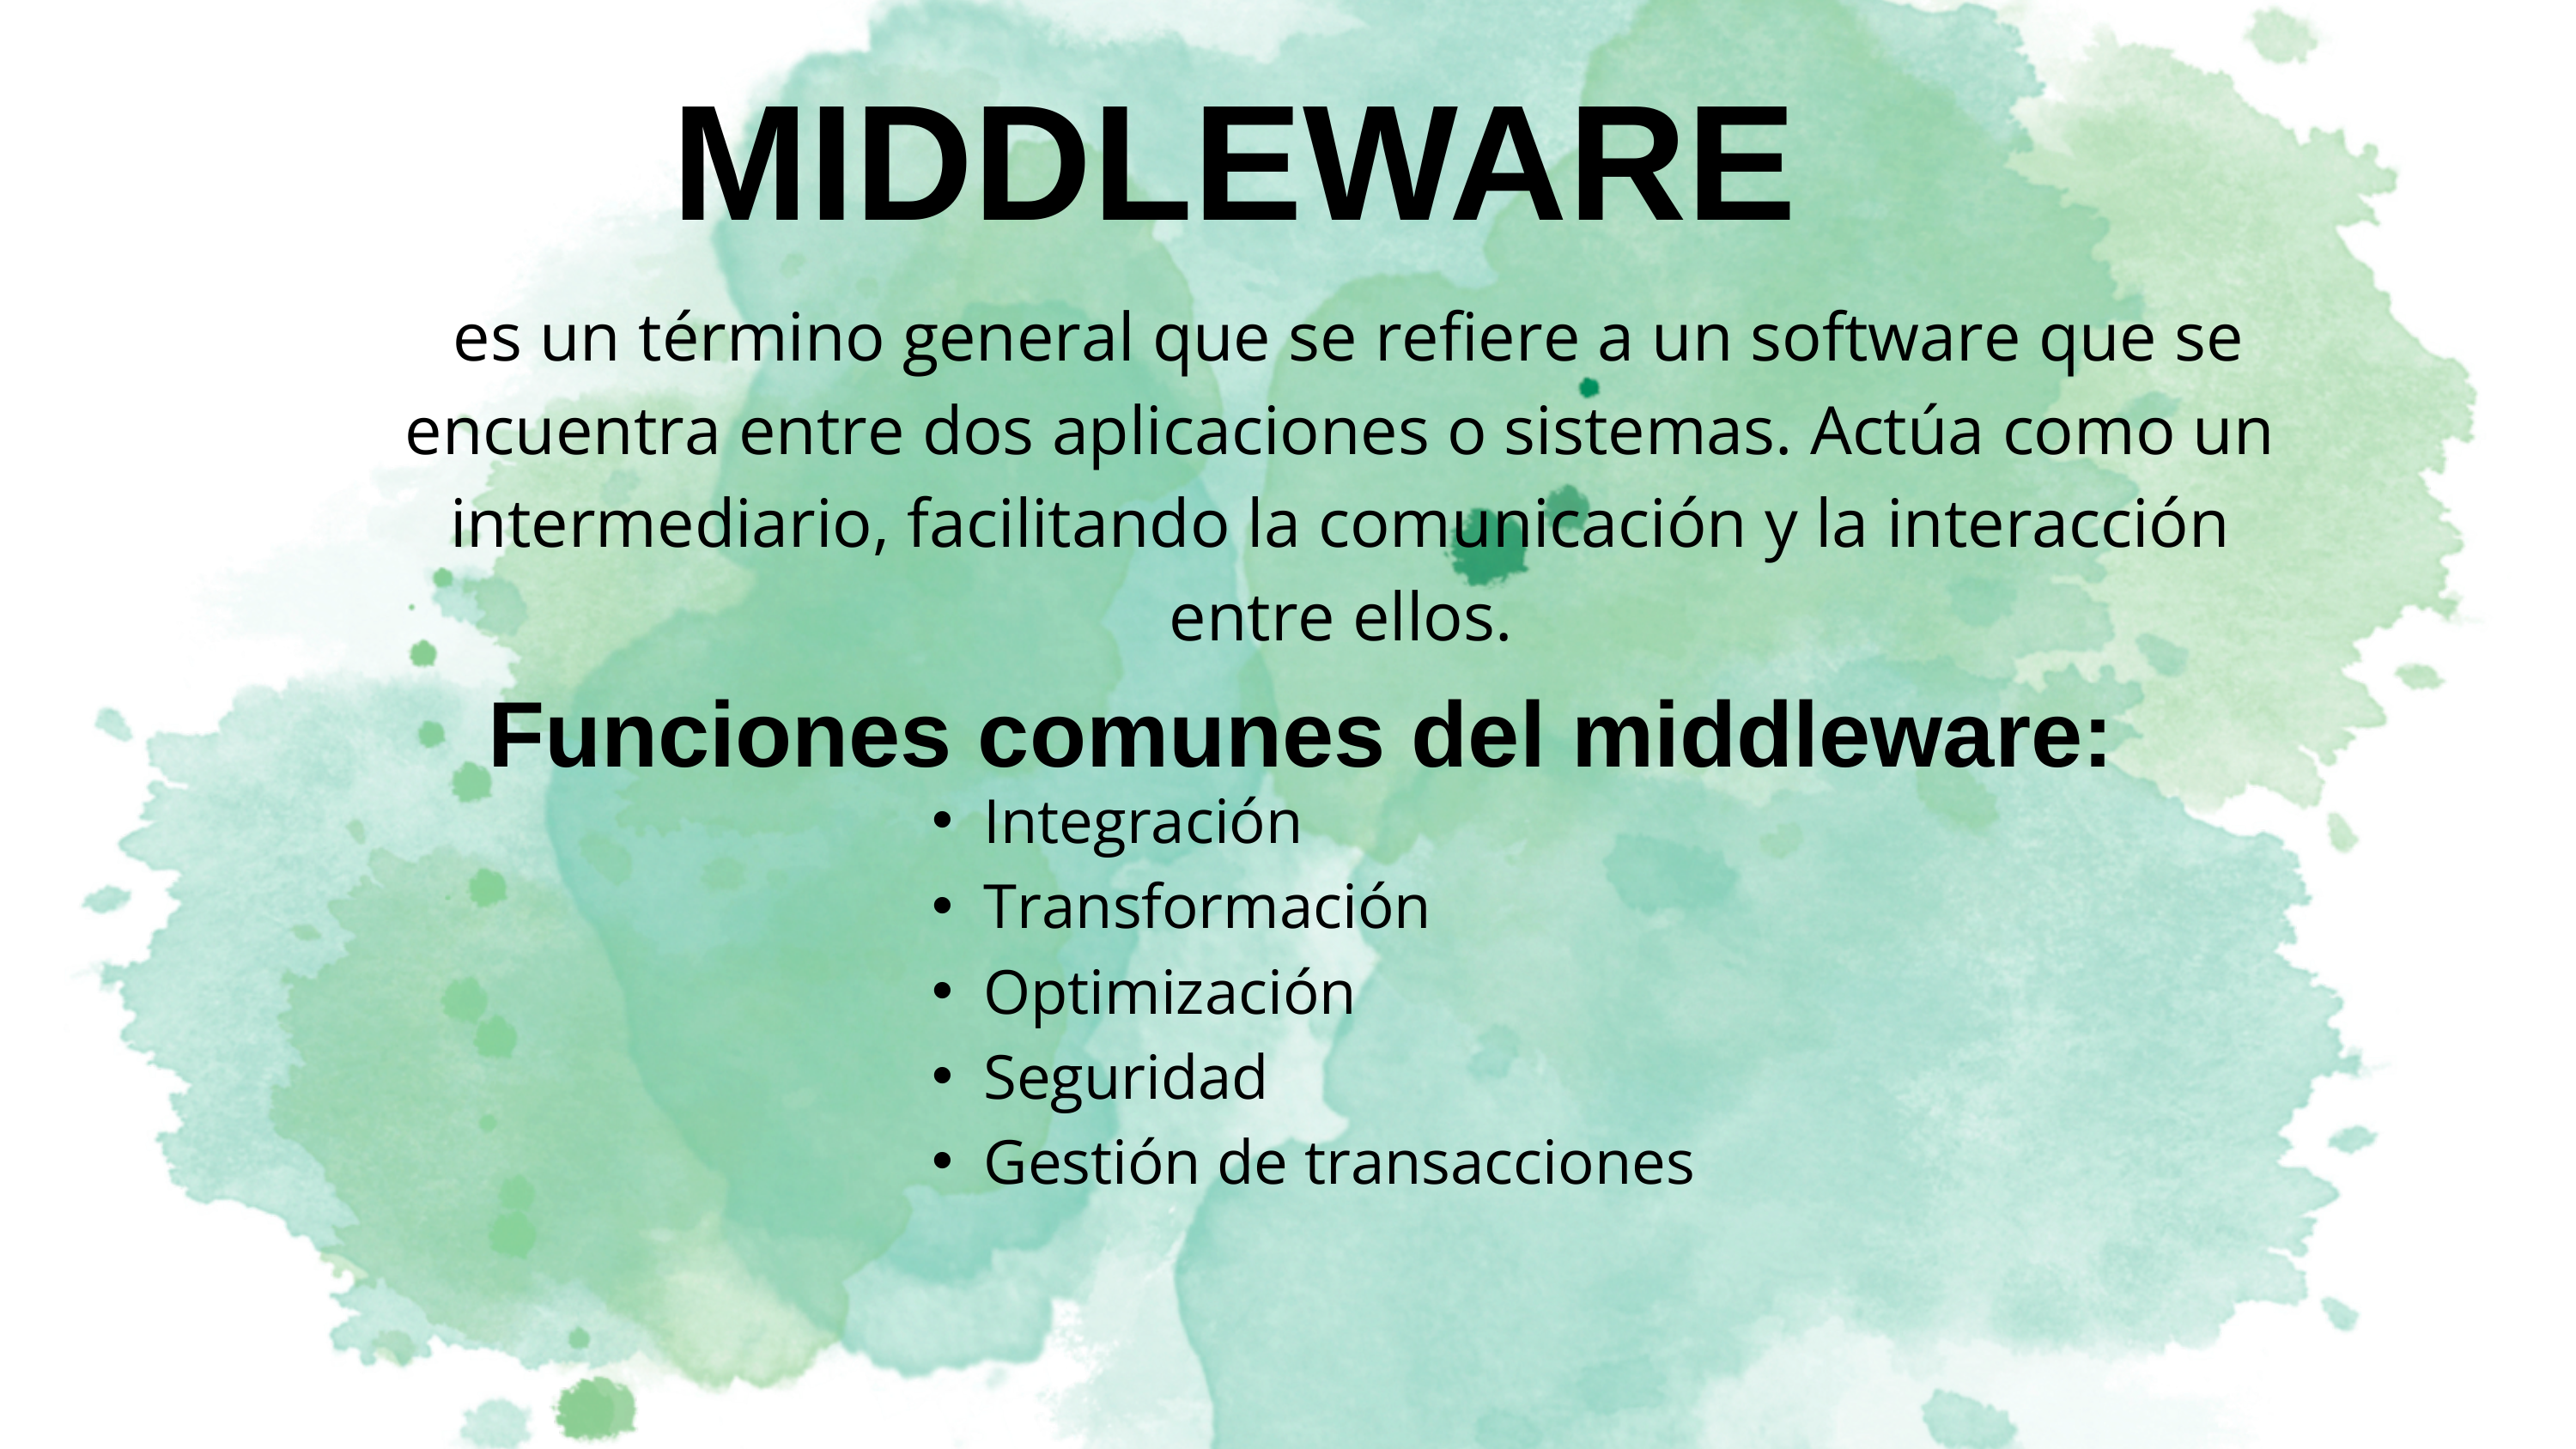

MIDDLEWARE
 es un término general que se refiere a un software que se encuentra entre dos aplicaciones o sistemas. Actúa como un intermediario, facilitando la comunicación y la interacción entre ellos.
 Funciones comunes del middleware:
Integración
Transformación
Optimización
Seguridad
Gestión de transacciones